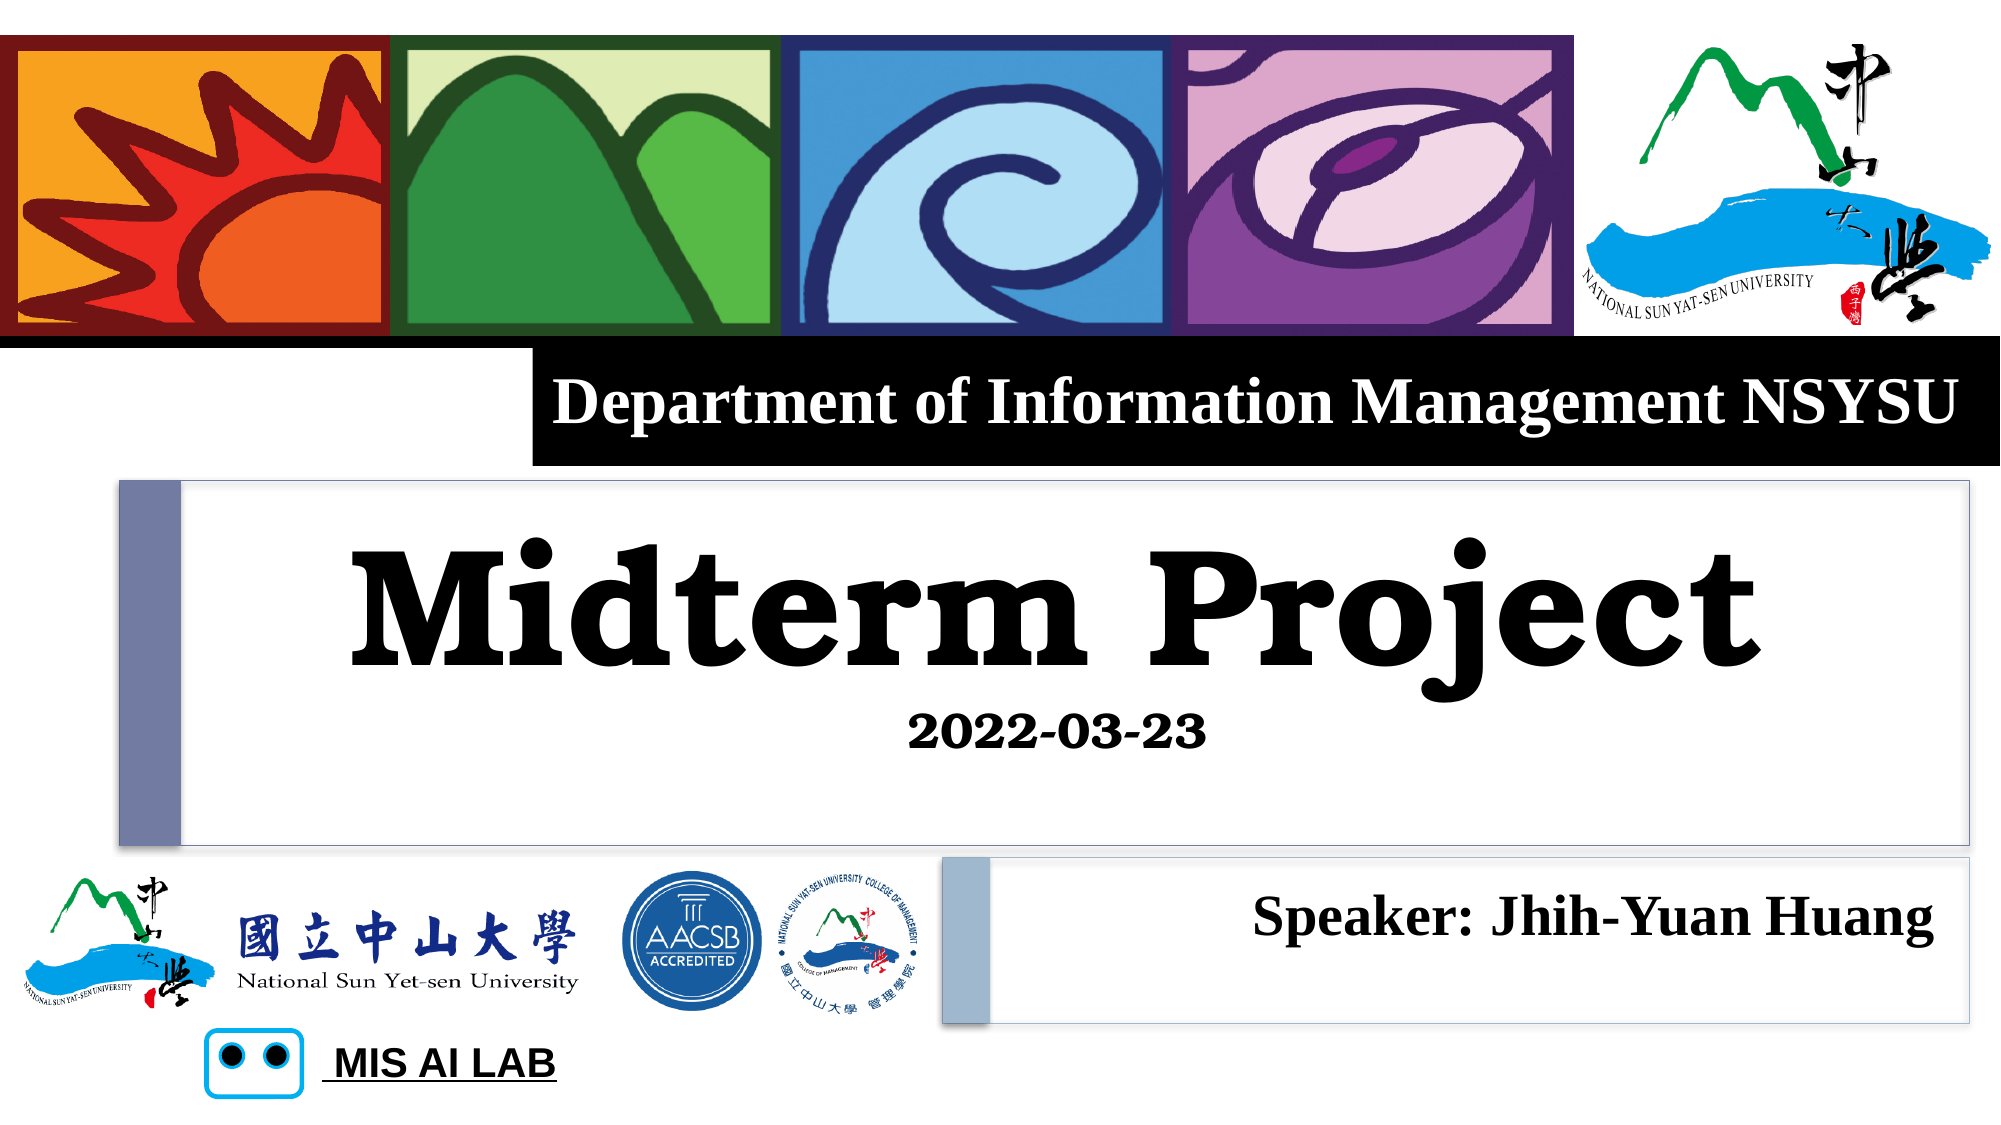

# Midterm Project 2022-03-23
Speaker: Jhih-Yuan Huang
 MIS AI LAB